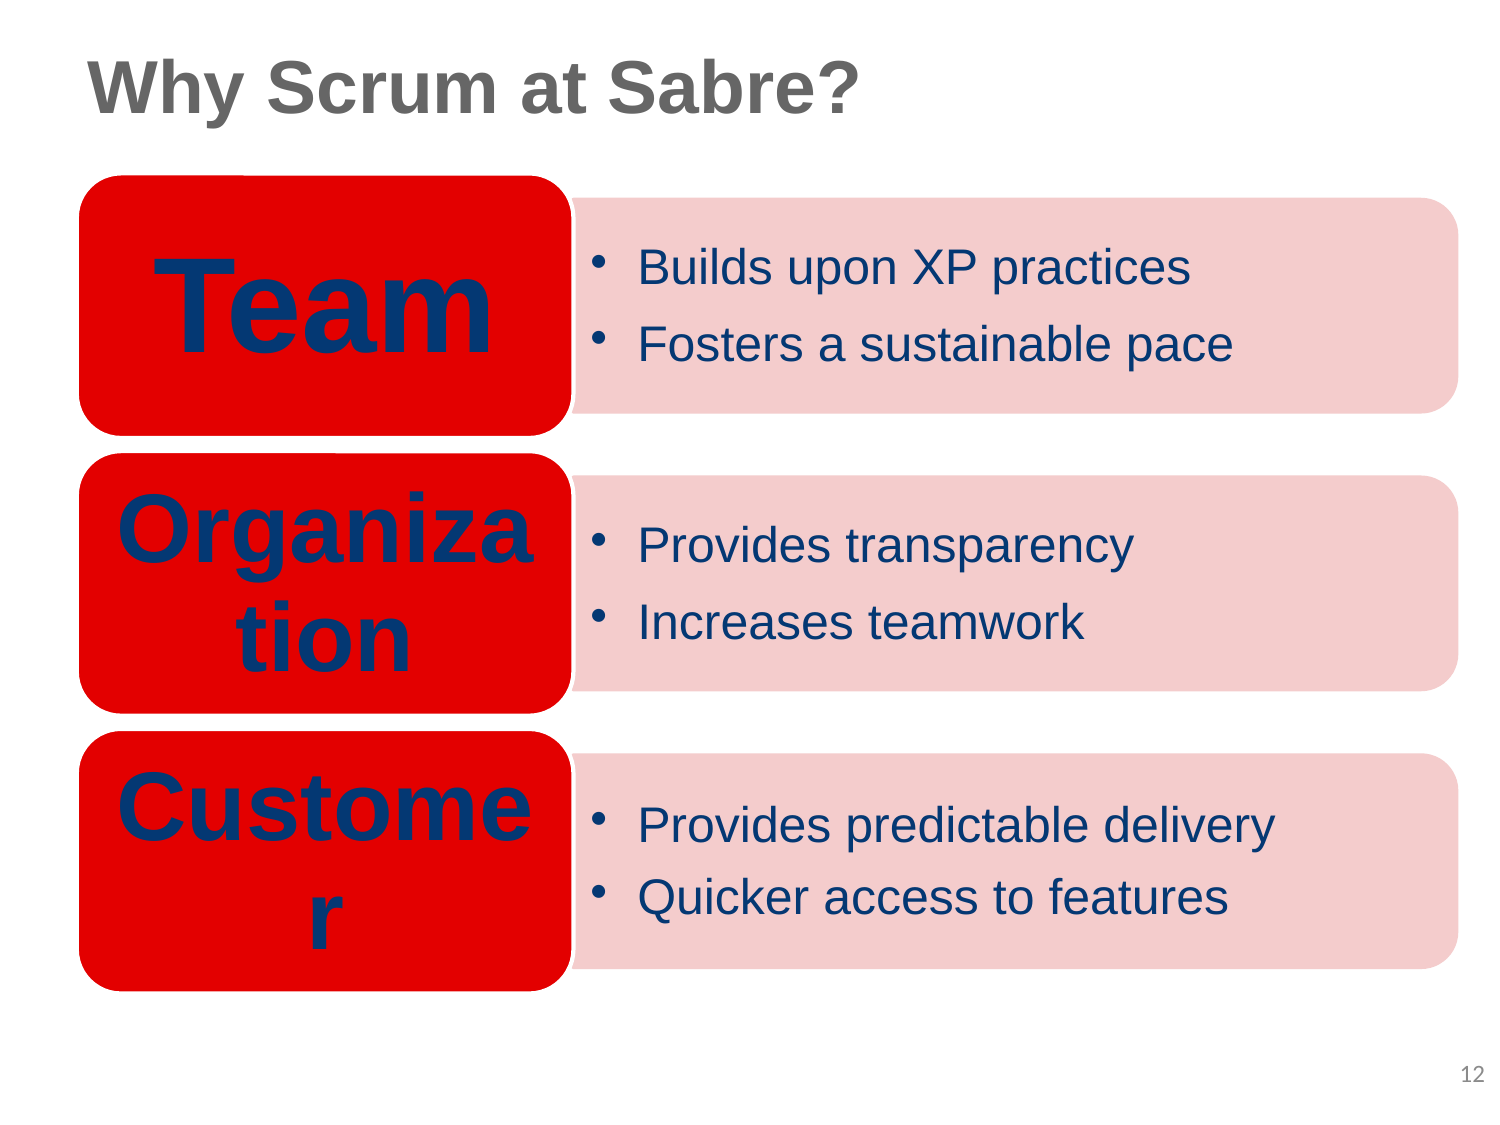

Why Scrum at Sabre?
Provides transparency
Provides predictable delivery
Quicker access to features
Team
Builds upon XP practices
Fosters a sustainable pace
Increases teamwork
12